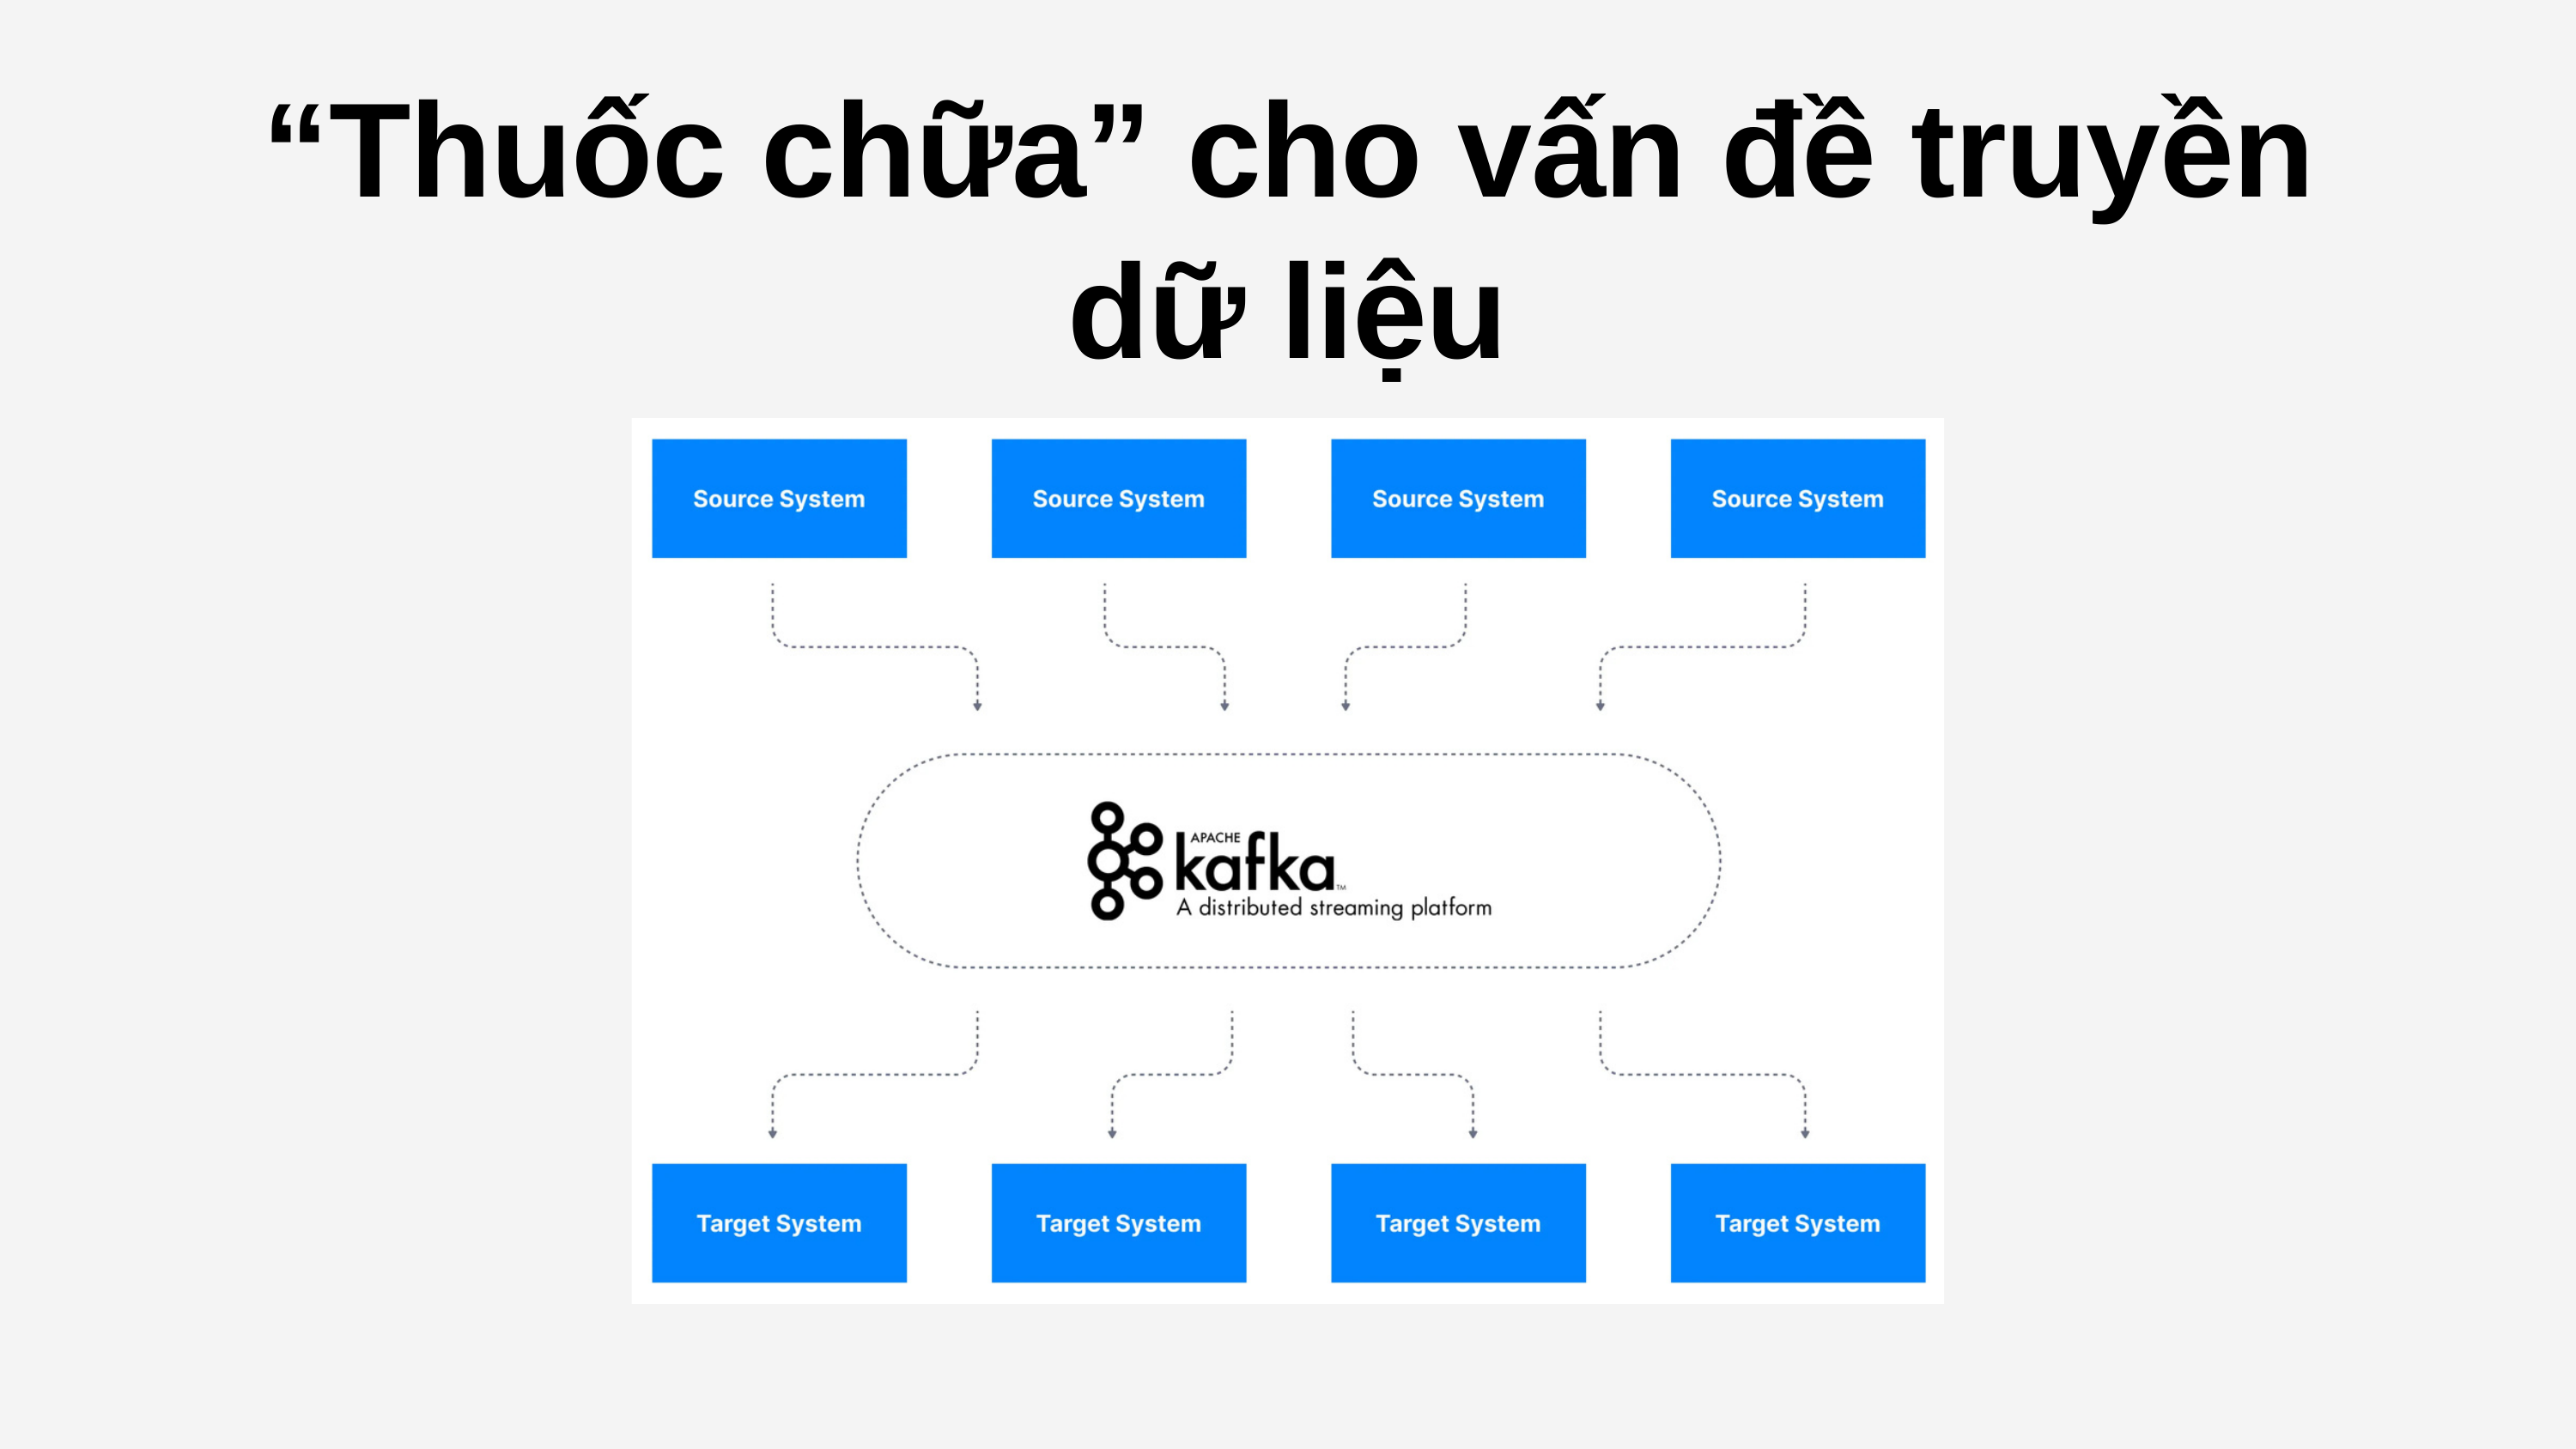

“Thuốc chữa” cho vấn đề truyền dữ liệu